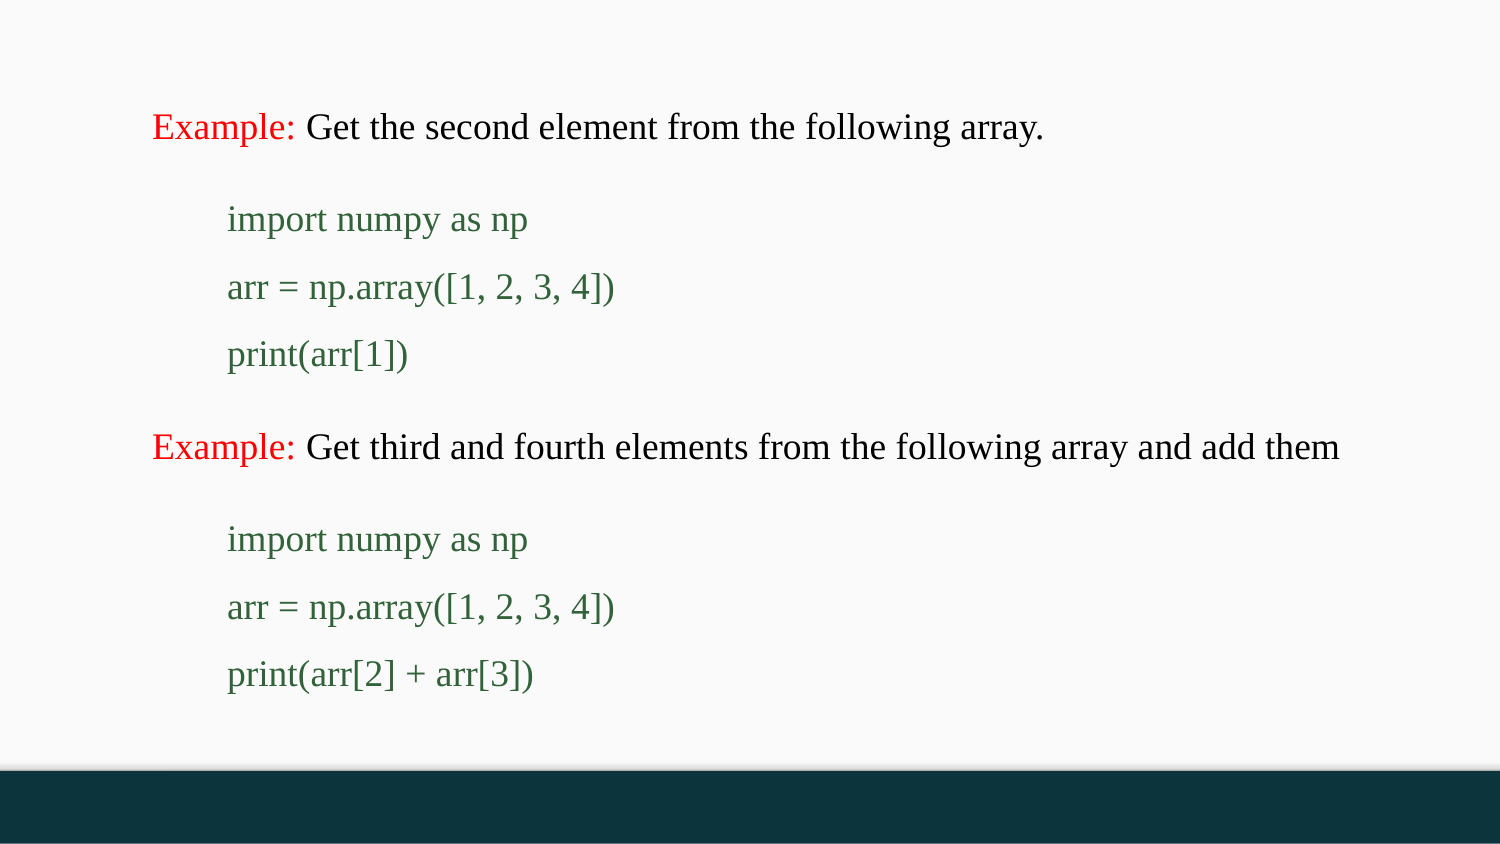

Example: Get the second element from the following array.
import numpy as np
arr = np.array([1, 2, 3, 4])
print(arr[1])
Example: Get third and fourth elements from the following array and add them
import numpy as np
arr = np.array([1, 2, 3, 4])
print(arr[2] + arr[3])